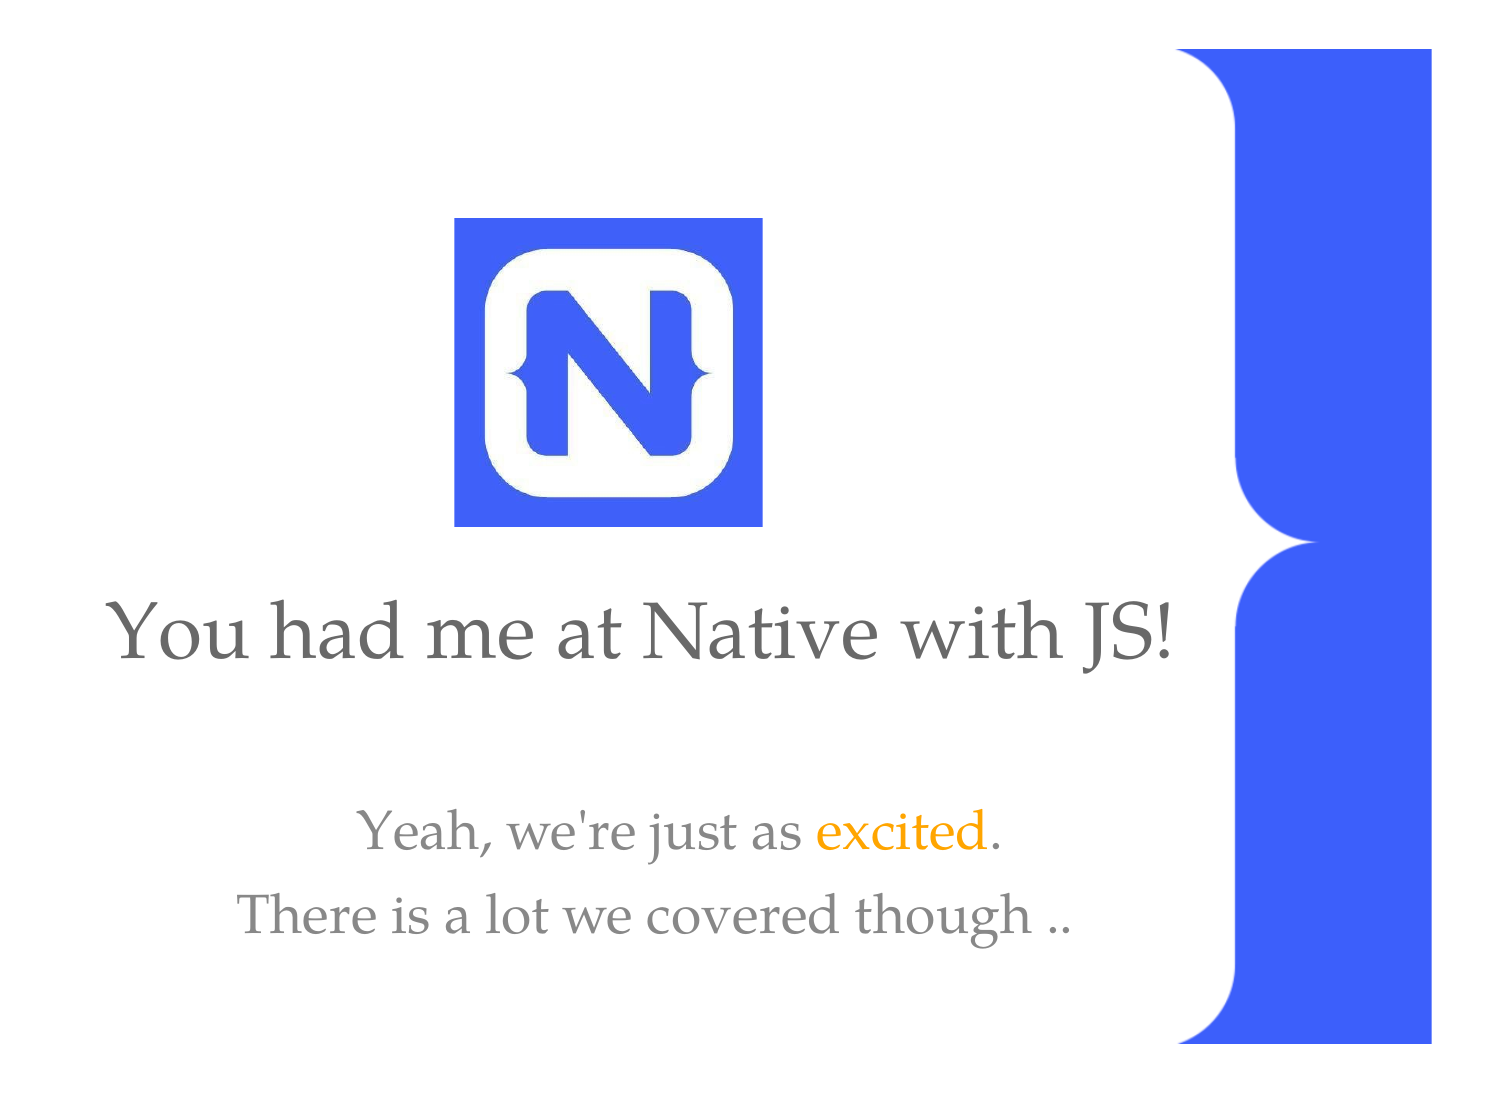

You had me at Native with JS!
Yeah, we're just as excited.
There is a lot we covered though ..